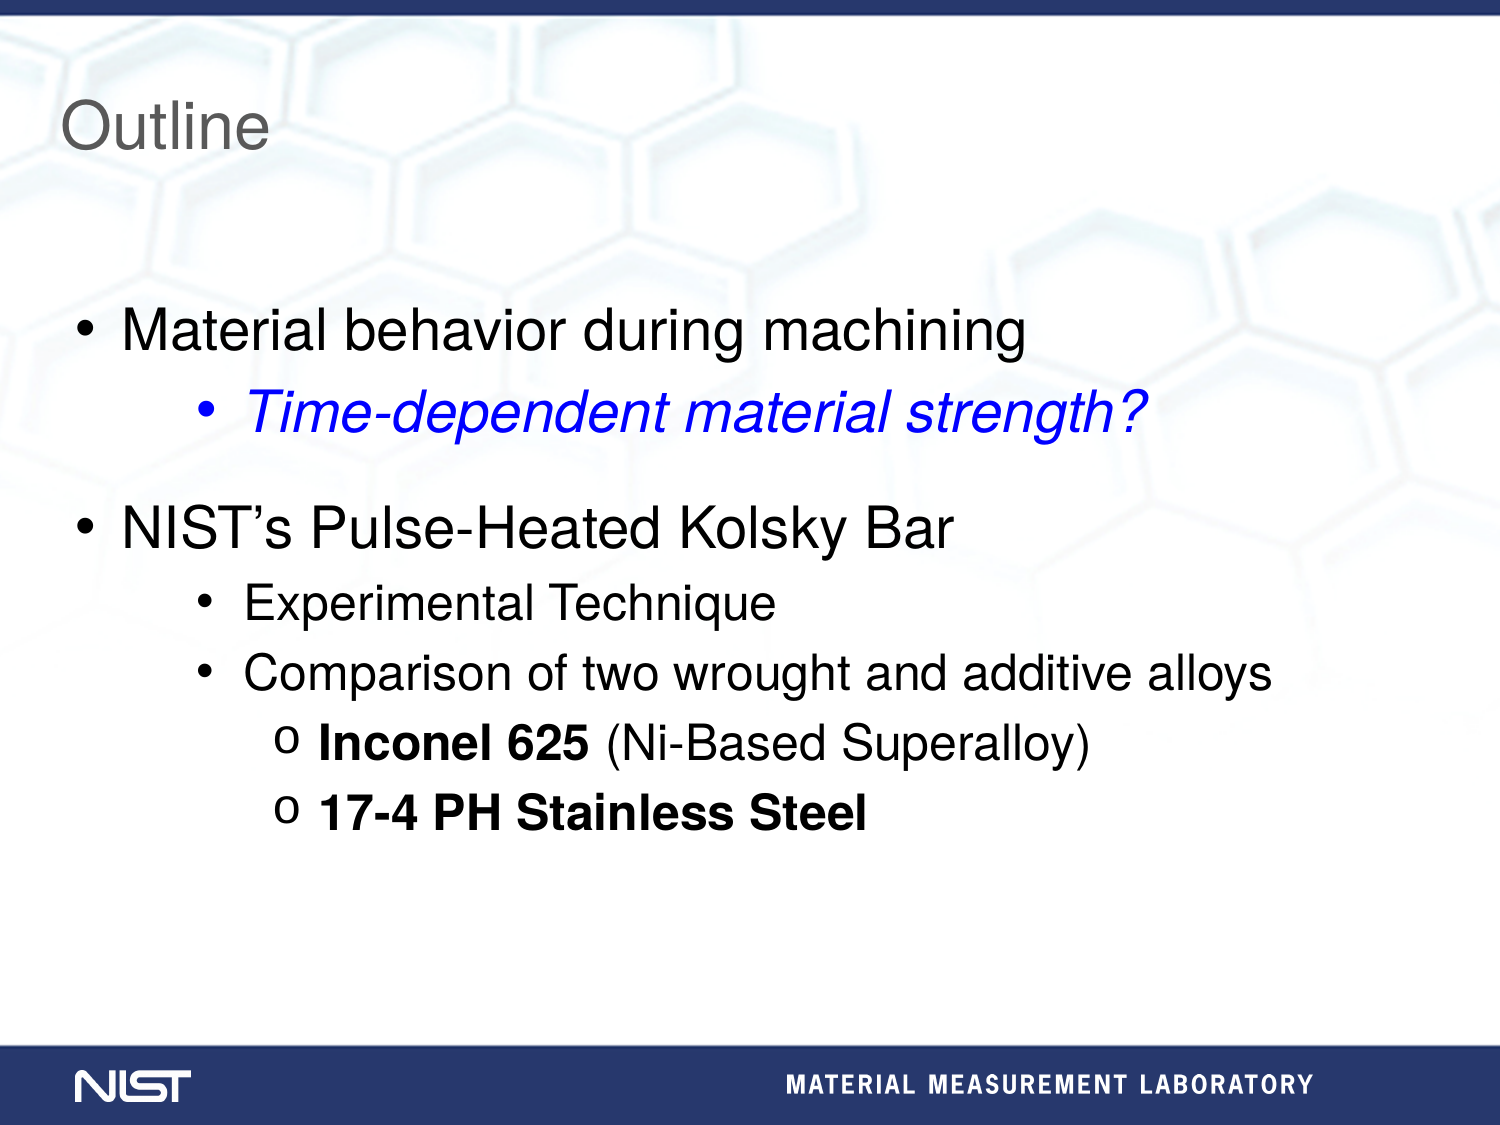

Outline
Material behavior during machining
Time-dependent material strength?
NIST’s Pulse-Heated Kolsky Bar
Experimental Technique
Comparison of two wrought and additive alloys
Inconel 625 (Ni-Based Superalloy)
17-4 PH Stainless Steel